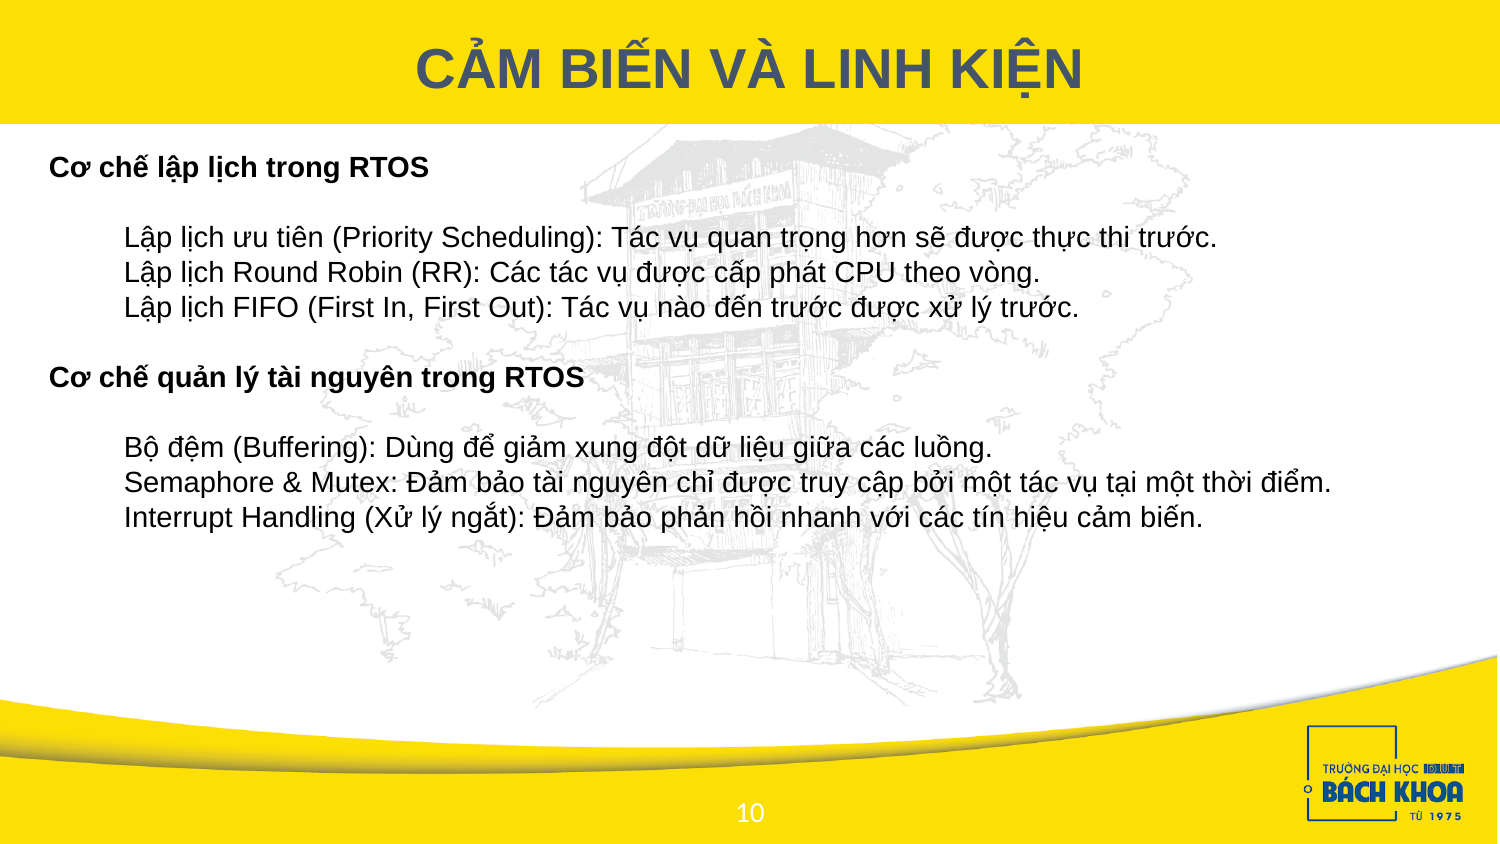

CẢM BIẾN VÀ LINH KIỆN
Cơ chế lập lịch trong RTOS

Lập lịch ưu tiên (Priority Scheduling): Tác vụ quan trọng hơn sẽ được thực thi trước.
Lập lịch Round Robin (RR): Các tác vụ được cấp phát CPU theo vòng.
Lập lịch FIFO (First In, First Out): Tác vụ nào đến trước được xử lý trước.

Cơ chế quản lý tài nguyên trong RTOS

Bộ đệm (Buffering): Dùng để giảm xung đột dữ liệu giữa các luồng.
Semaphore & Mutex: Đảm bảo tài nguyên chỉ được truy cập bởi một tác vụ tại một thời điểm.
Interrupt Handling (Xử lý ngắt): Đảm bảo phản hồi nhanh với các tín hiệu cảm biến.